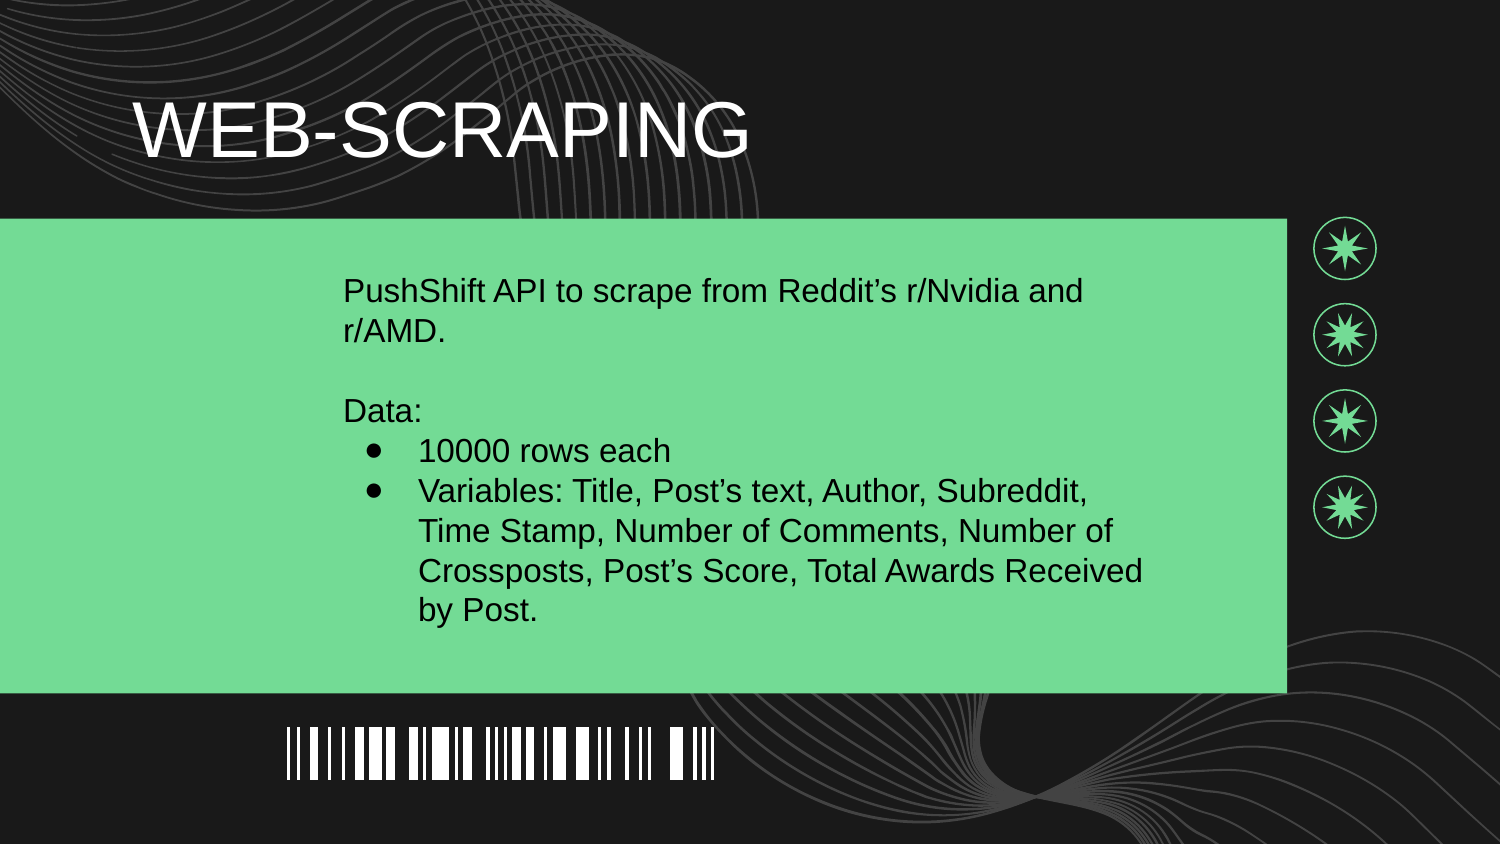

# WEB-SCRAPING
PushShift API to scrape from Reddit’s r/Nvidia and r/AMD.

Data:
10000 rows each
Variables: Title, Post’s text, Author, Subreddit, Time Stamp, Number of Comments, Number of Crossposts, Post’s Score, Total Awards Received by Post.